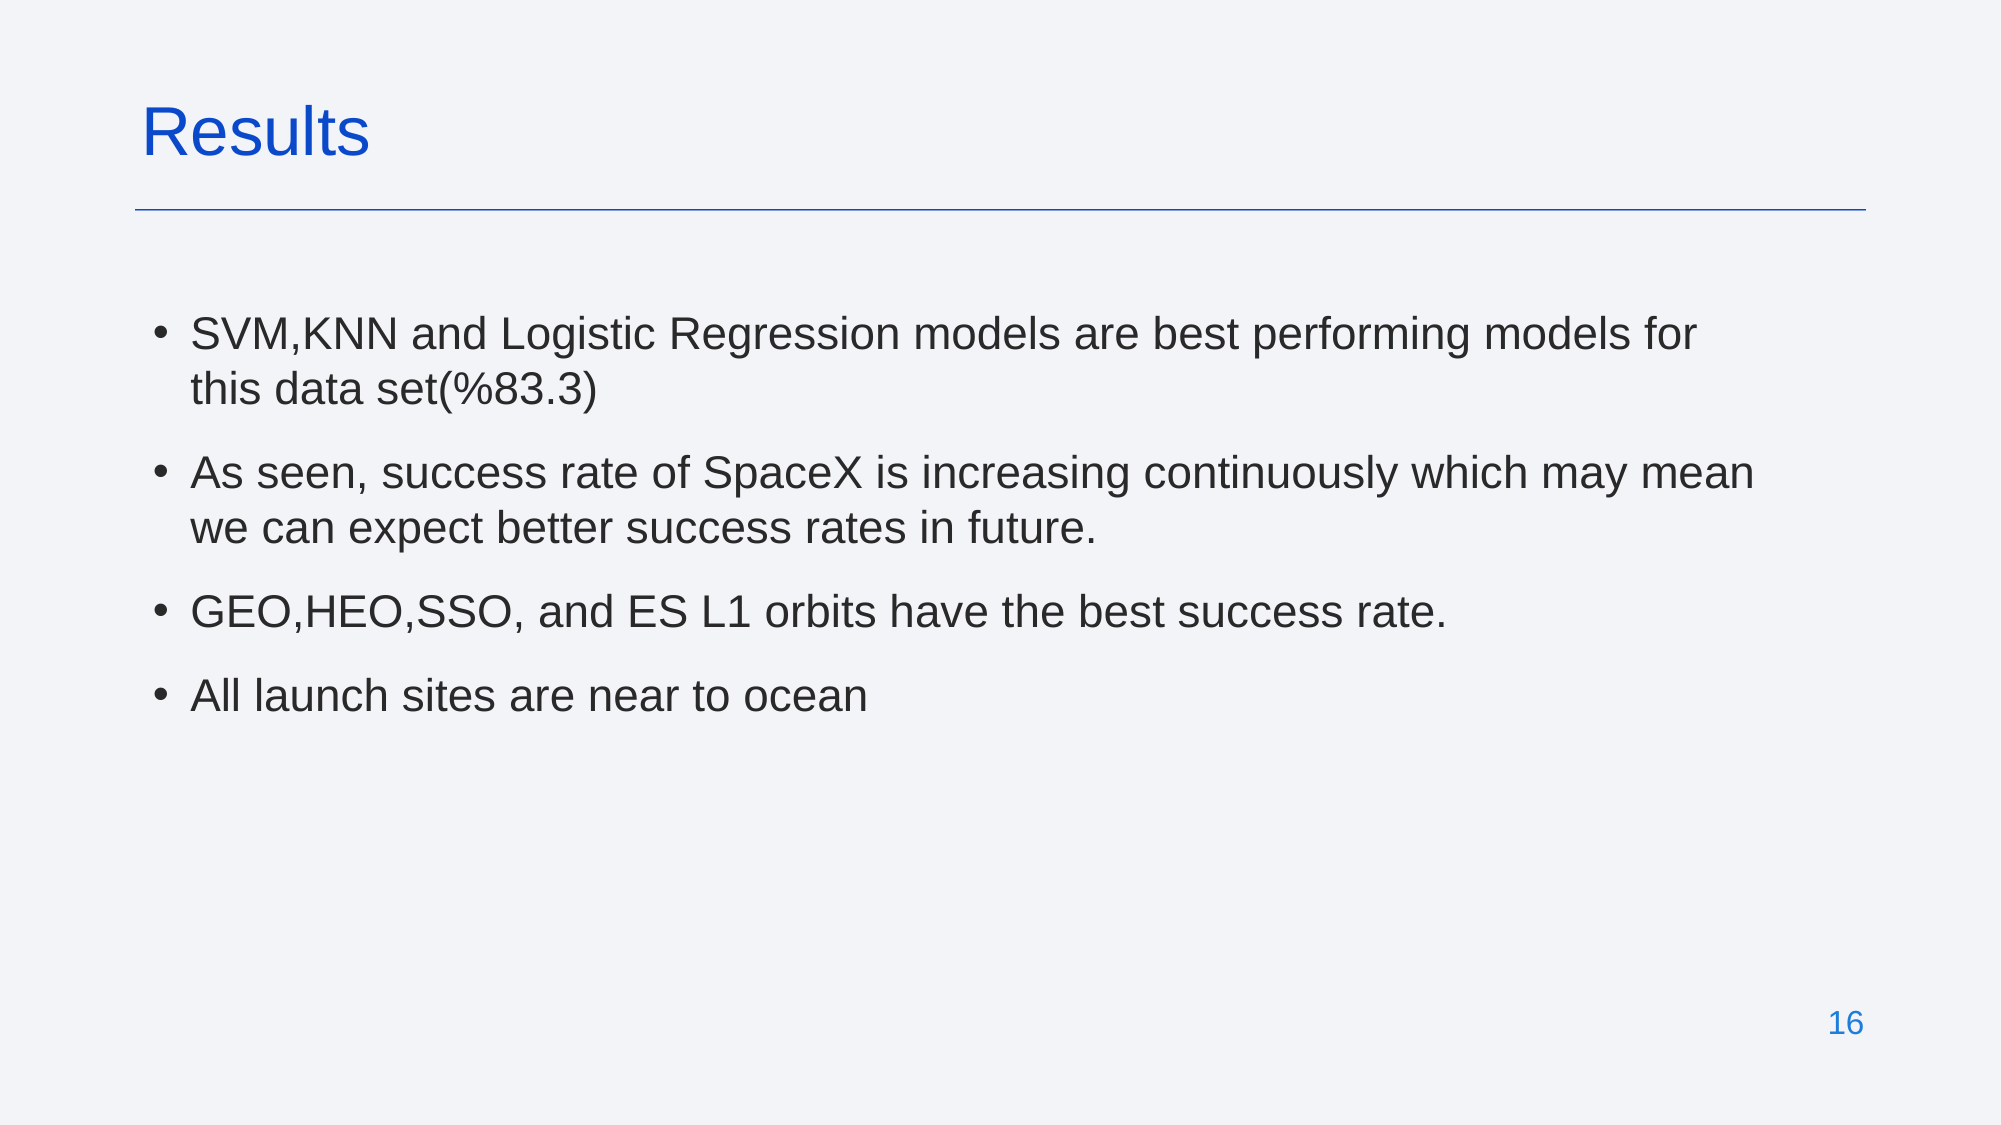

Results
SVM,KNN and Logistic Regression models are best performing models for this data set(%83.3)
As seen, success rate of SpaceX is increasing continuously which may mean we can expect better success rates in future.
GEO,HEO,SSO, and ES L1 orbits have the best success rate.
All launch sites are near to ocean

16